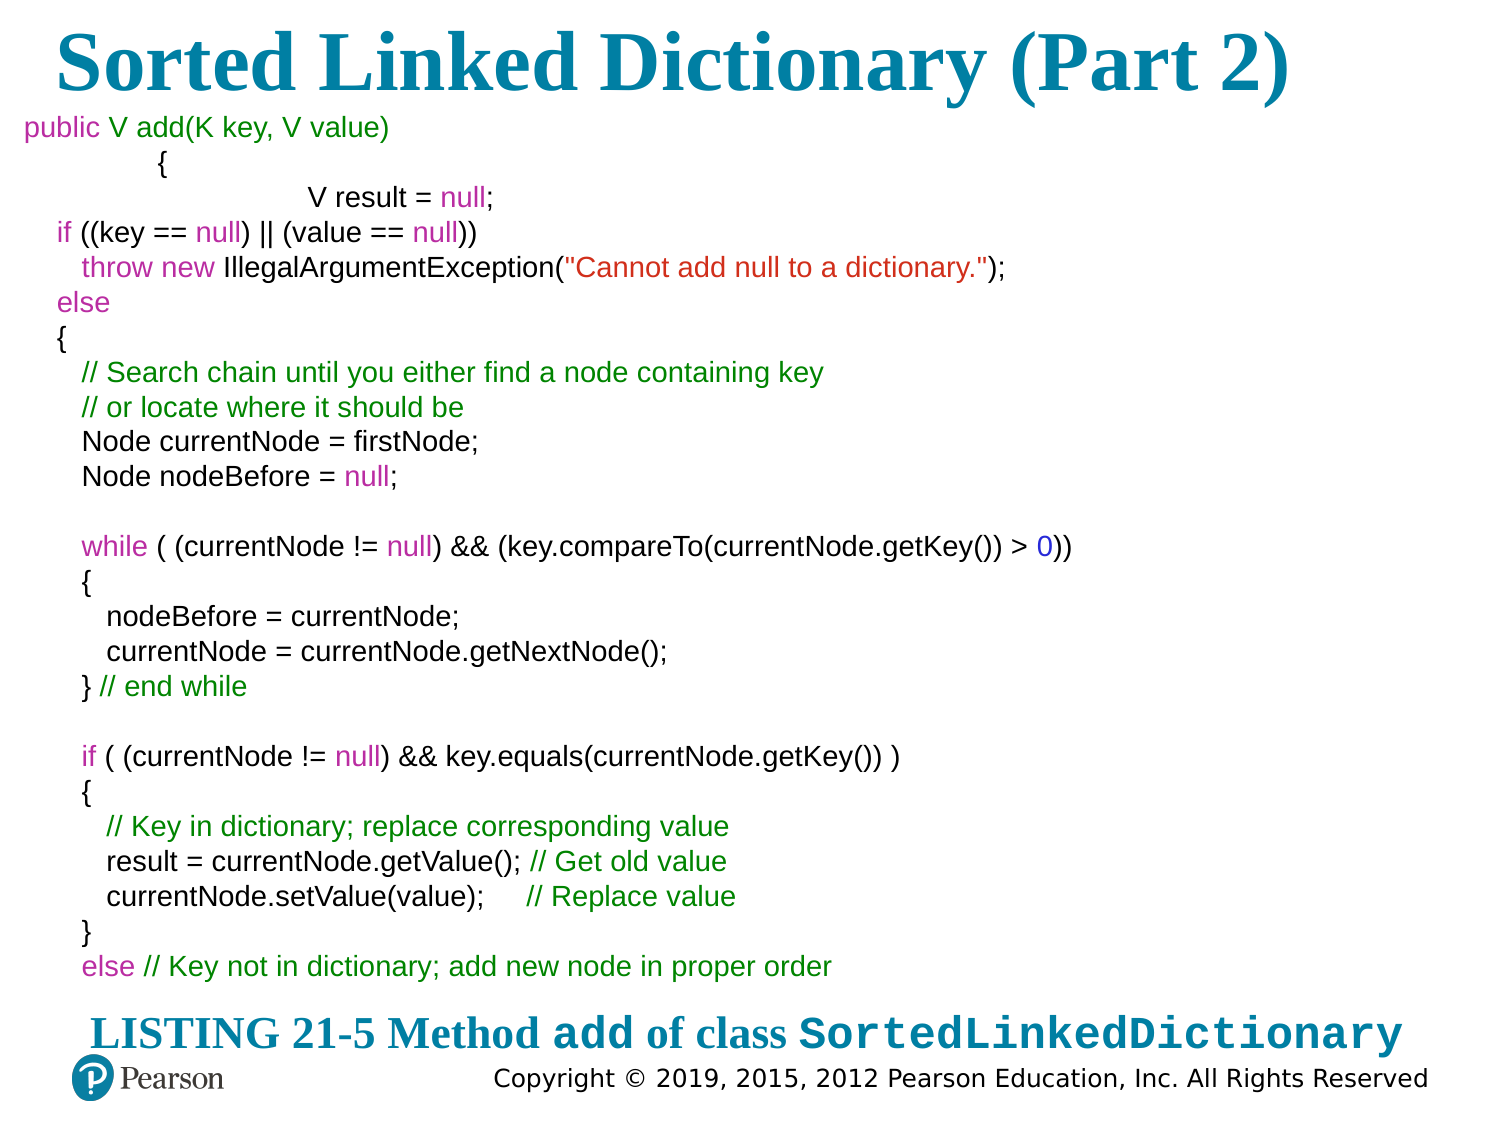

# Sorted Linked Dictionary (Part 2)
  public V add(K key, V value)
	{
		V result = null;
      if ((key == null) || (value == null))
         throw new IllegalArgumentException("Cannot add null to a dictionary.");
      else
      {
         // Search chain until you either find a node containing key
         // or locate where it should be
         Node currentNode = firstNode;
         Node nodeBefore = null;

         while ( (currentNode != null) && (key.compareTo(currentNode.getKey()) > 0))
         {
            nodeBefore = currentNode;
            currentNode = currentNode.getNextNode();
         } // end while

         if ( (currentNode != null) && key.equals(currentNode.getKey()) )
         {
            // Key in dictionary; replace corresponding value
            result = currentNode.getValue(); // Get old value
            currentNode.setValue(value);     // Replace value
         }
         else // Key not in dictionary; add new node in proper order

LISTING 21-5 Method add of class SortedLinkedDictionary